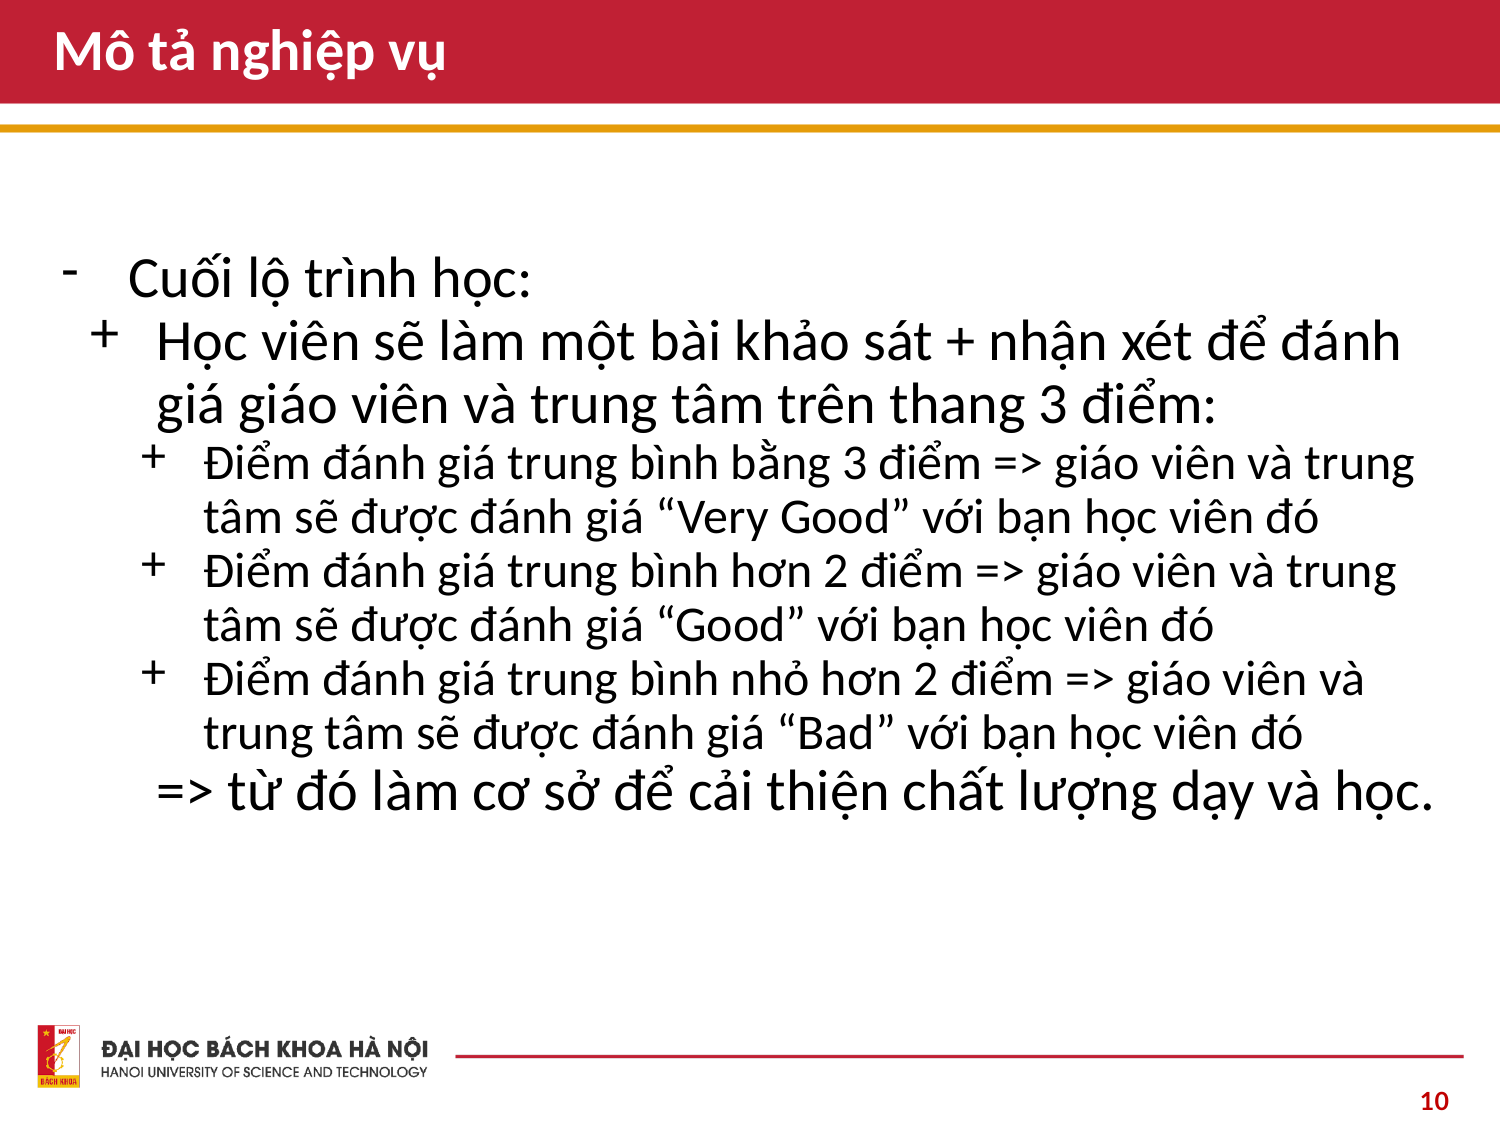

# Mô tả nghiệp vụ
Cuối lộ trình học:
Học viên sẽ làm một bài khảo sát + nhận xét để đánh giá giáo viên và trung tâm trên thang 3 điểm:
Điểm đánh giá trung bình bằng 3 điểm => giáo viên và trung tâm sẽ được đánh giá “Very Good” với bạn học viên đó
Điểm đánh giá trung bình hơn 2 điểm => giáo viên và trung tâm sẽ được đánh giá “Good” với bạn học viên đó
Điểm đánh giá trung bình nhỏ hơn 2 điểm => giáo viên và trung tâm sẽ được đánh giá “Bad” với bạn học viên đó
=> từ đó làm cơ sở để cải thiện chất lượng dạy và học.

10